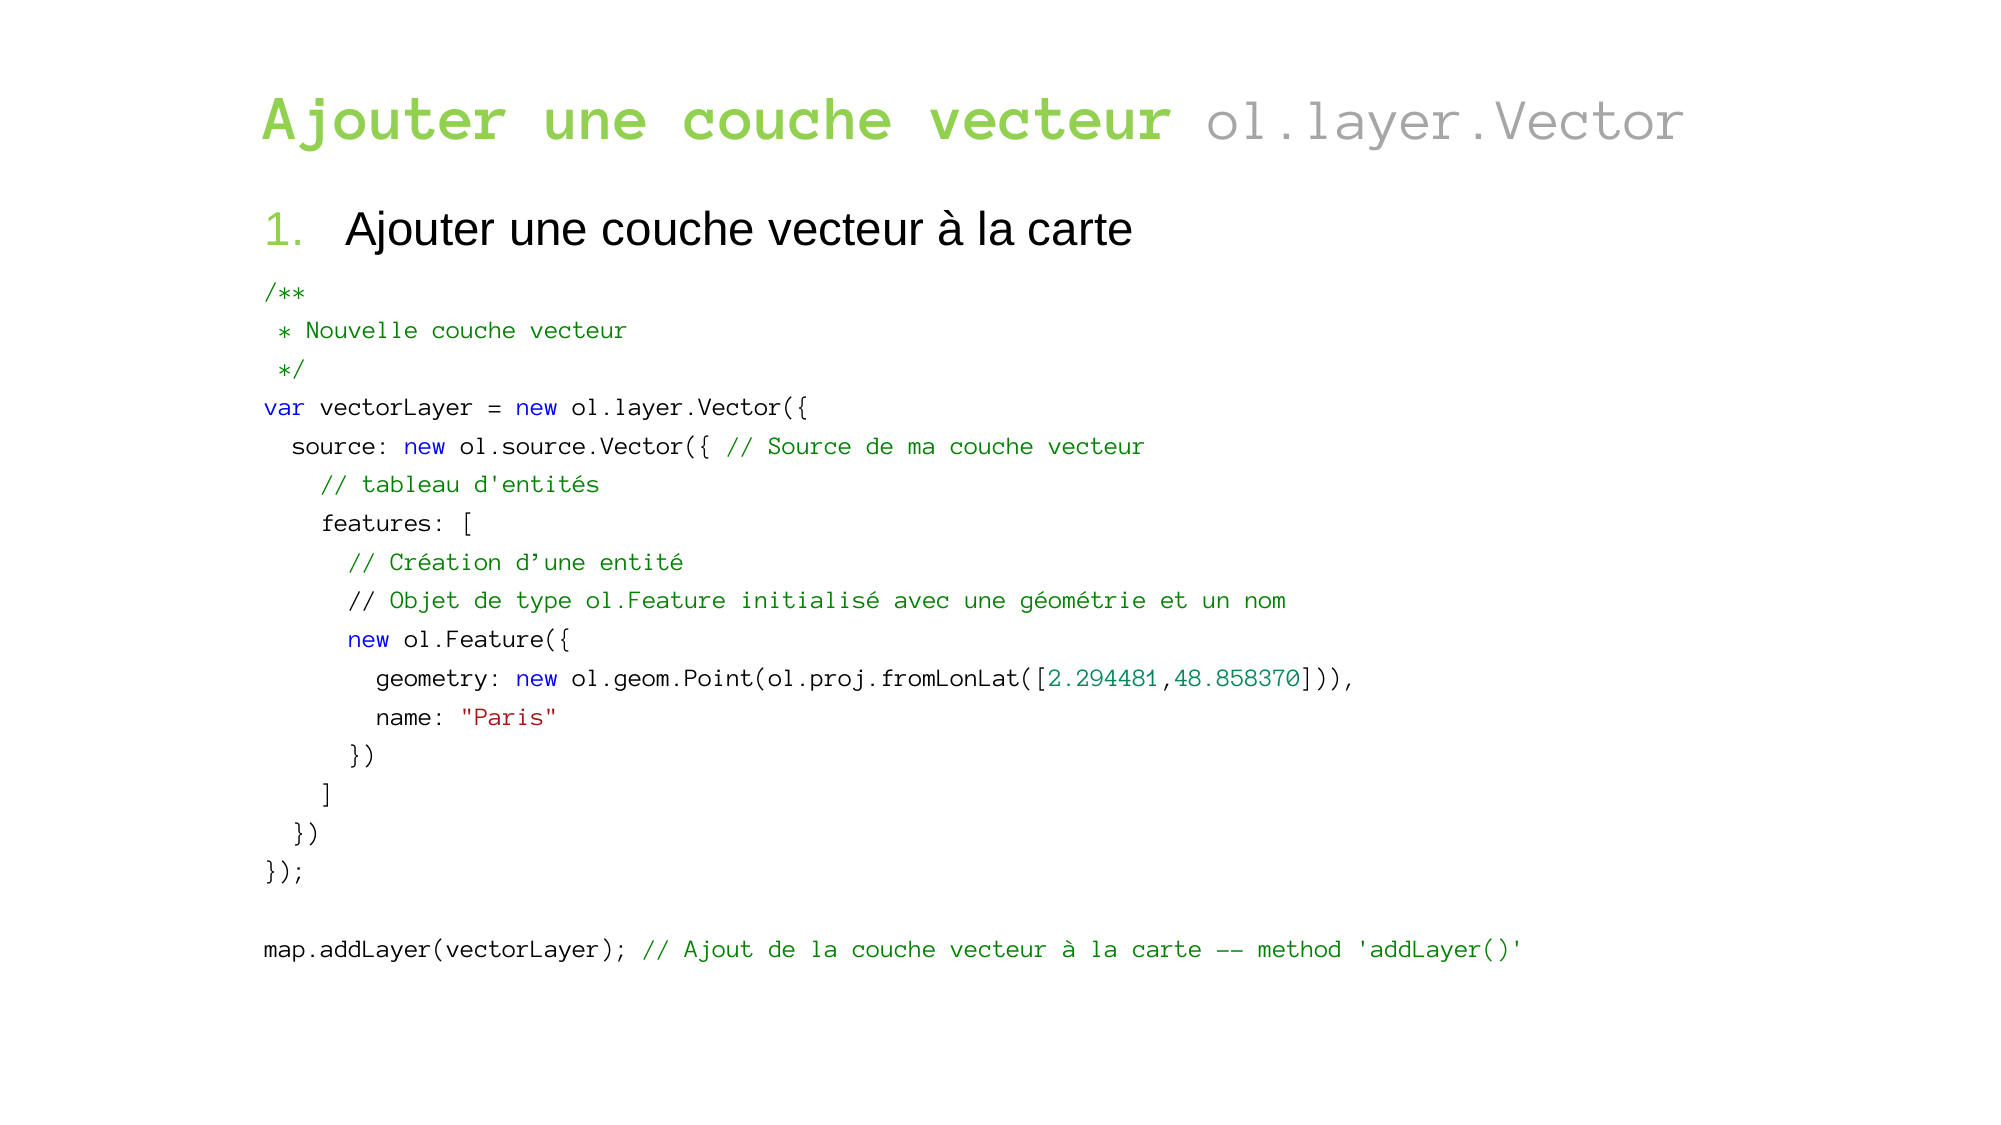

# Ajouter une couche vecteur ol.layer.Vector
Ajouter une couche vecteur à la carte
/**
 * Nouvelle couche vecteur
 */
var vectorLayer = new ol.layer.Vector({
  source: new ol.source.Vector({ // Source de ma couche vecteur
    // tableau d'entités
    features: [
      // Création d’une entité
      // Objet de type ol.Feature initialisé avec une géométrie et un nom
      new ol.Feature({
        geometry: new ol.geom.Point(ol.proj.fromLonLat([2.294481,48.858370])),
        name: "Paris"
      })
    ]
  })
});

map.addLayer(vectorLayer); // Ajout de la couche vecteur à la carte -- method 'addLayer()'